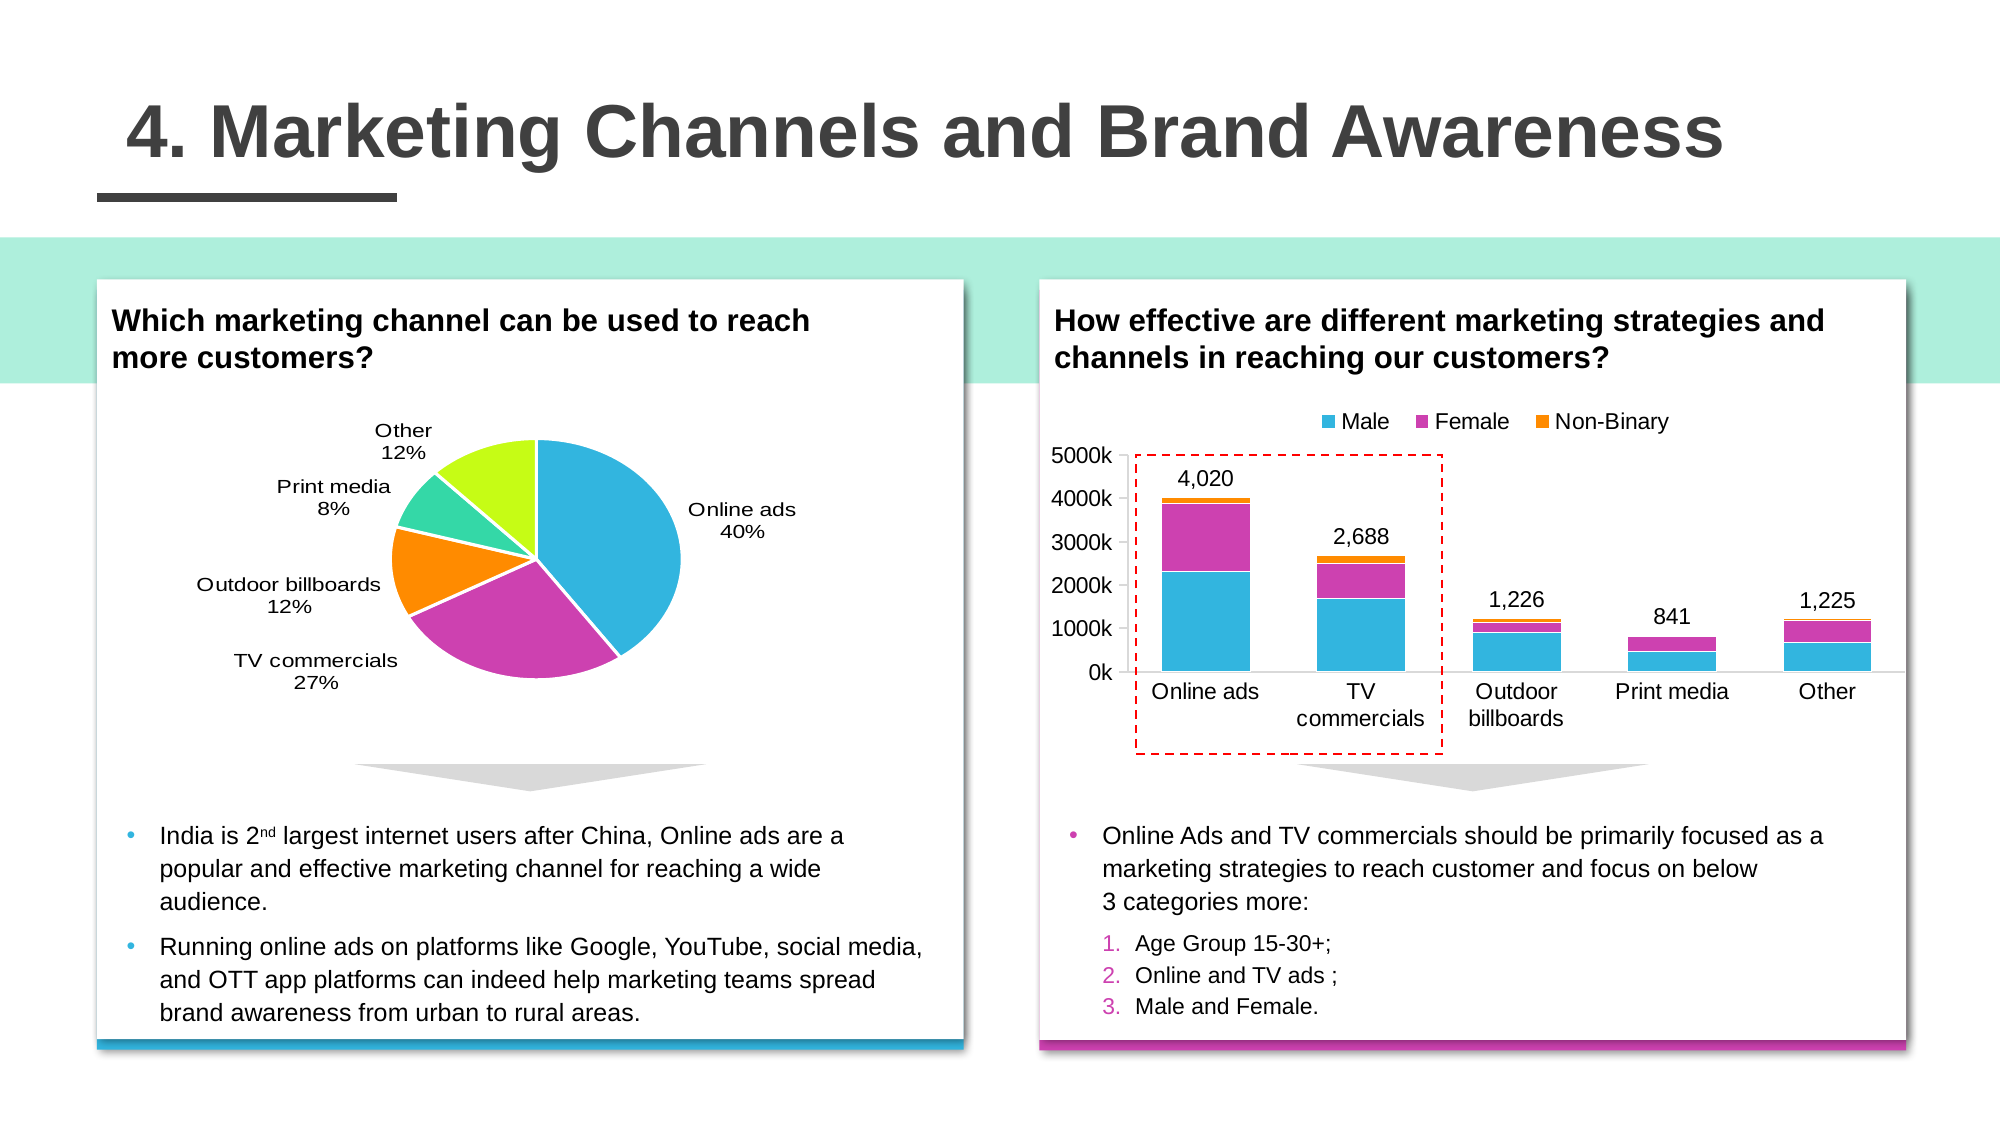

4. Marketing Channels and Brand Awareness

Which marketing channel can be used to reach
more customers?
How effective are different marketing strategies and channels in reaching our customers?

### Chart

| Category | Sales |
|---|---|
| Online ads | 4020.0 |
| TV commercials | 2688.0 |
| Outdoor billboards | 1226.0 |
| Print media | 841.0 |
| Other | 1225.0 |

### Chart

| Category | Male | Female | Non-Binary | Total |
|---|---|---|---|---|
| Online ads | 2313.0 | 1566.0 | 141.0 | 4020.0 |
| TV commercials | 1697.0 | 793.0 | 198.0 | 2688.0 |
| Outdoor billboards | 896.0 | 249.0 | 81.0 | 1226.0 |
| Print media | 457.0 | 349.0 | 35.0 | 841.0 |
| Other | 675.0 | 498.0 | 52.0 | 1225.0 |

India is 2nd largest internet users after China, Online ads are a popular and effective marketing channel for reaching a wide audience.
Running online ads on platforms like Google, YouTube, social media, and OTT app platforms can indeed help marketing teams spread brand awareness from urban to rural areas.
Online Ads and TV commercials should be primarily focused as a marketing strategies to reach customer and focus on below
3 categories more:
Age Group 15-30+;
Online and TV ads ;
Male and Female.